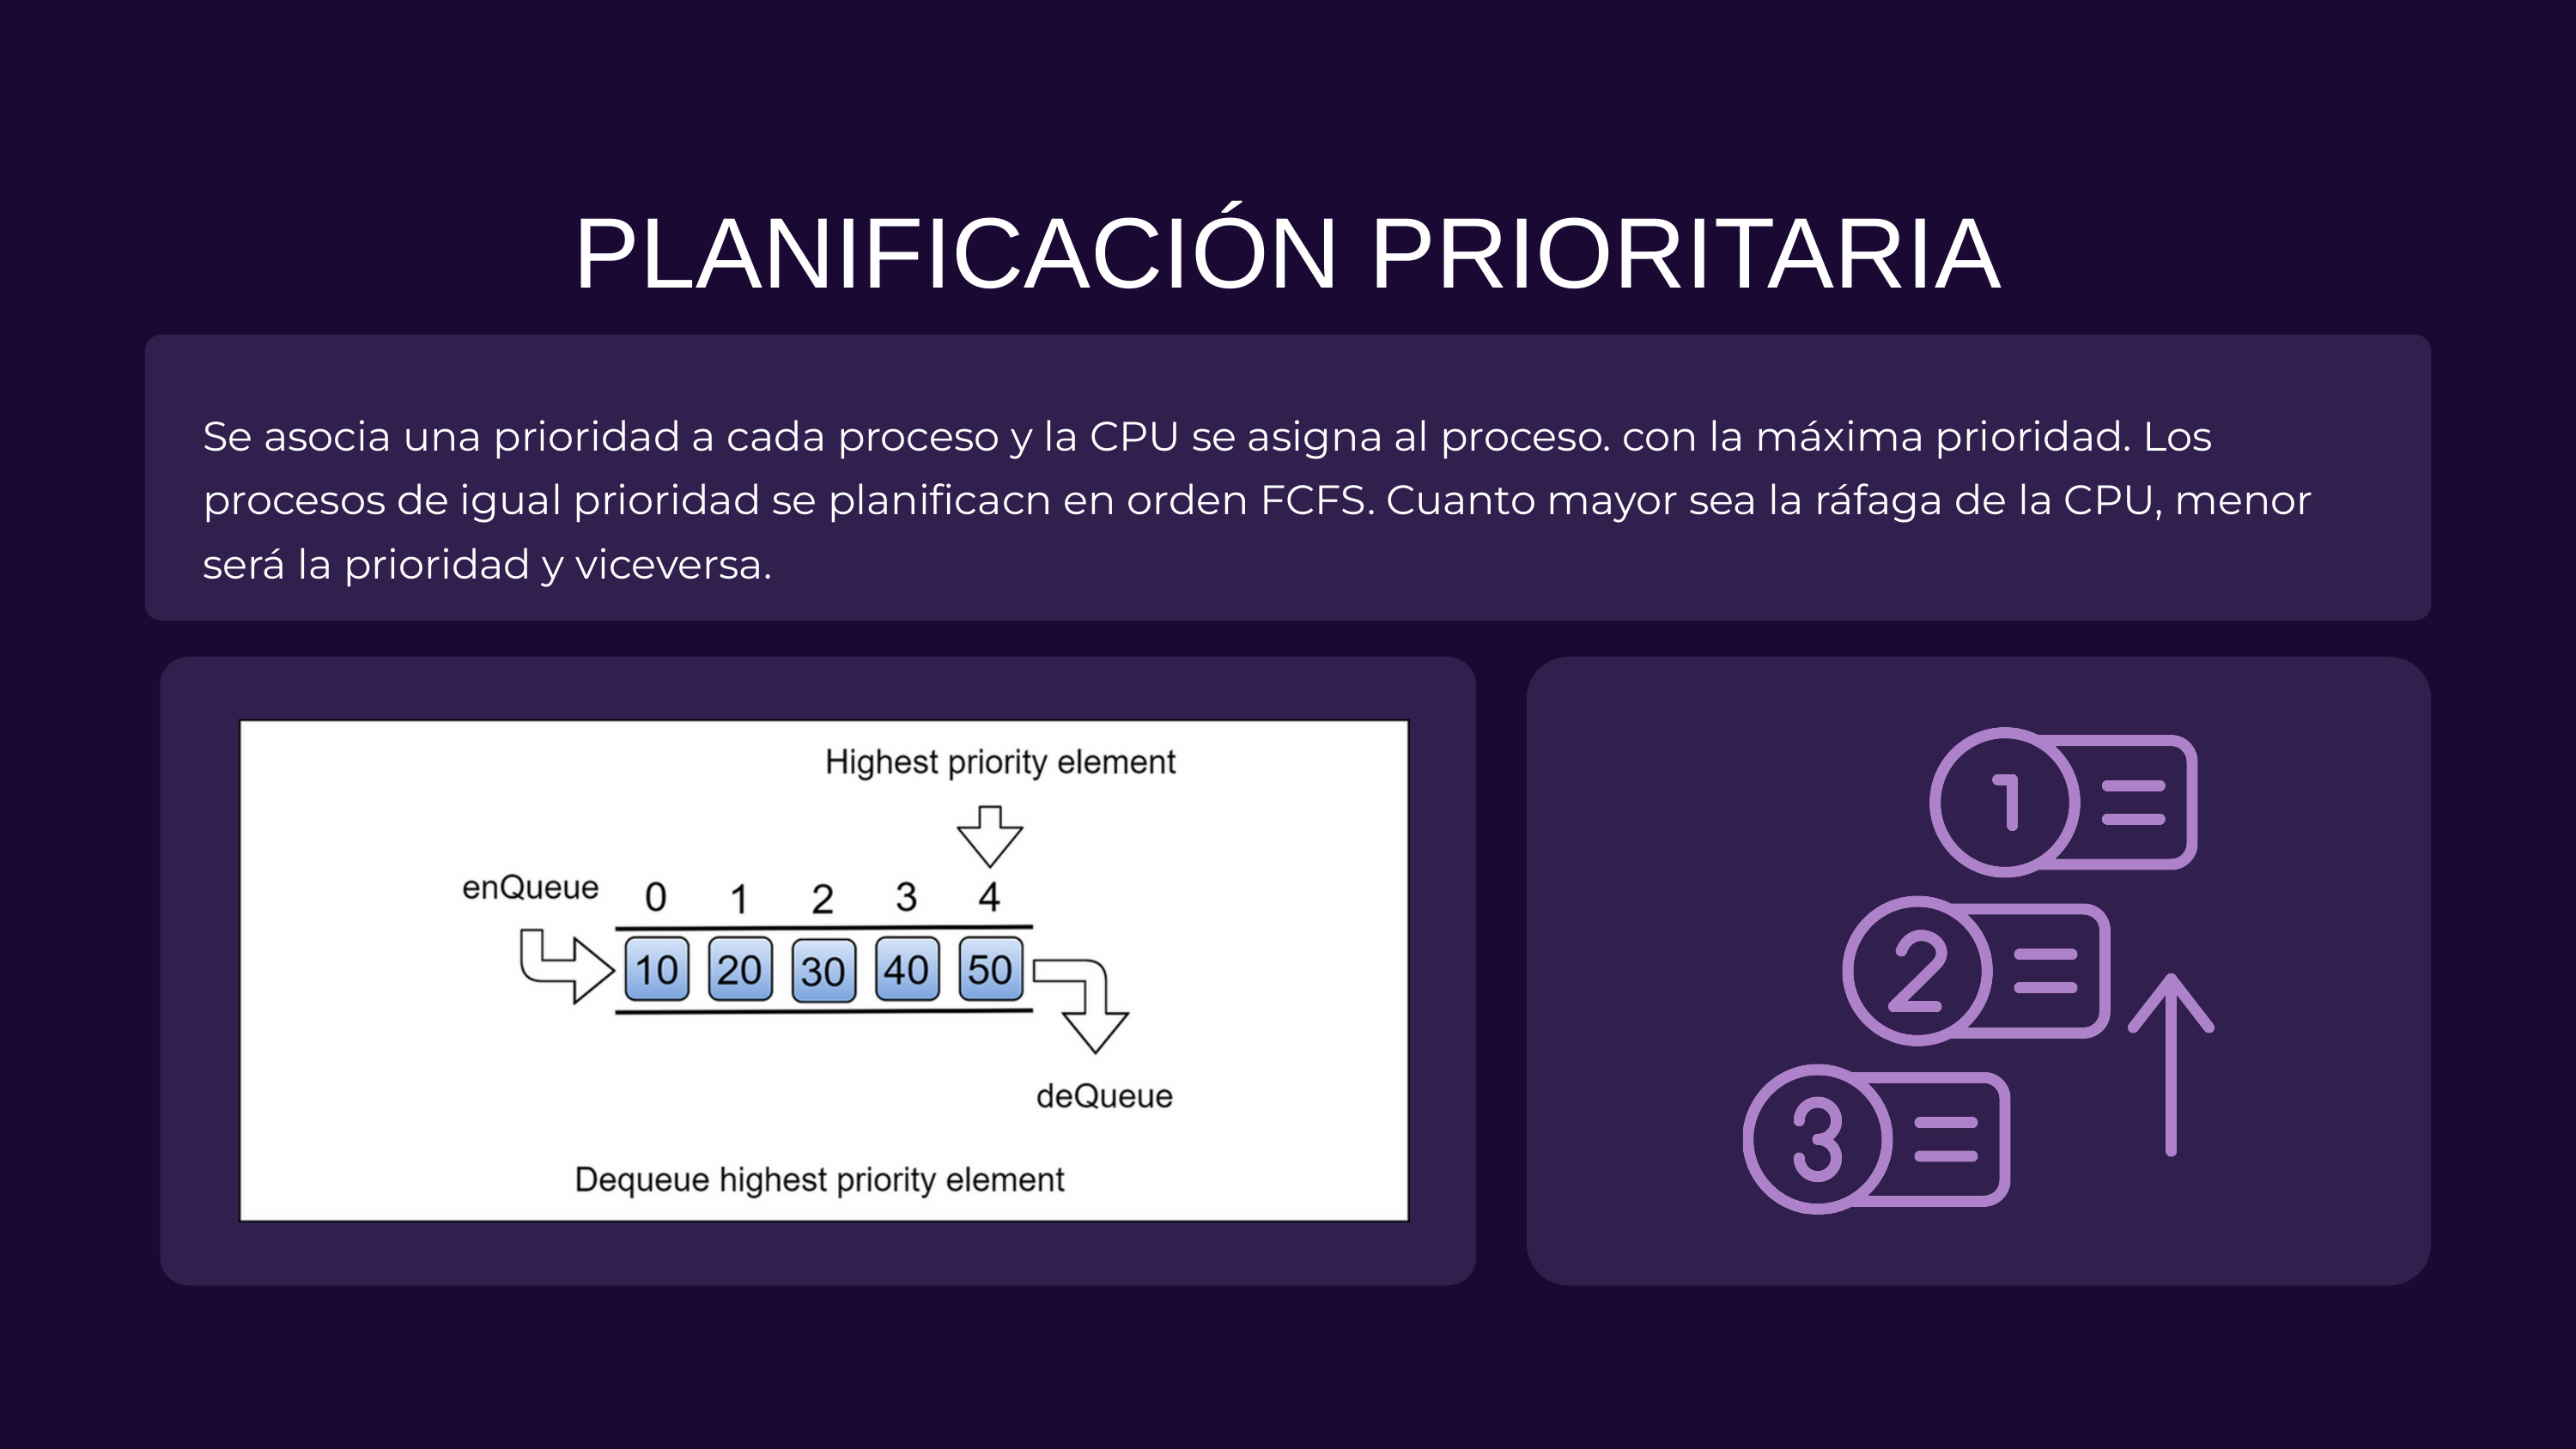

PLANIFICACIÓN PRIORITARIA

Se asocia una prioridad a cada proceso y la CPU se asigna al proceso. con la máxima prioridad. Los procesos de igual prioridad se planificacn en orden FCFS. Cuanto mayor sea la ráfaga de la CPU, menor será la prioridad y viceversa.